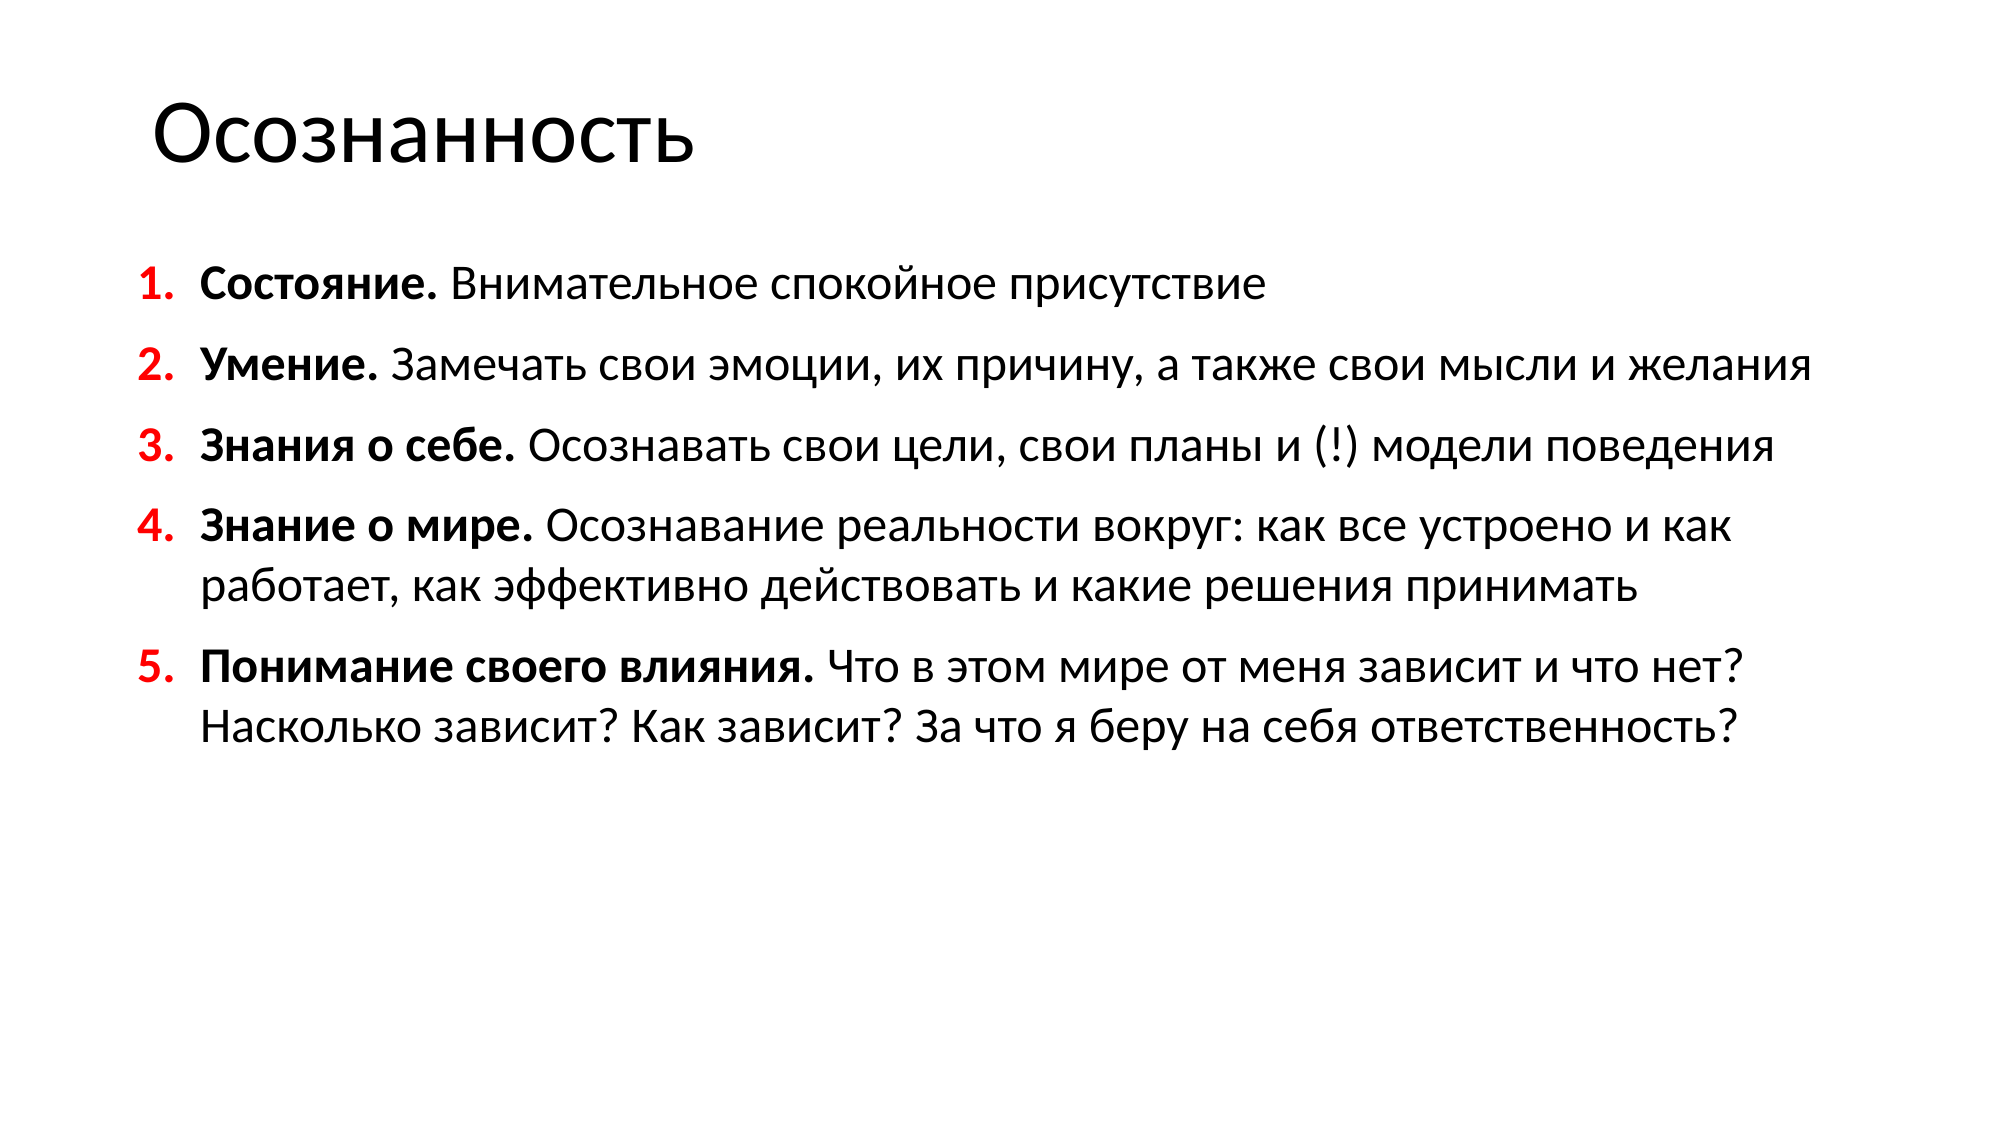

# Осознанность
Состояние. Внимательное спокойное присутствие
Умение. Замечать свои эмоции, их причину, а также свои мысли и желания
Знания о себе. Осознавать свои цели, свои планы и (!) модели поведения
Знание о мире. Осознавание реальности вокруг: как все устроено и как работает, как эффективно действовать и какие решения принимать
Понимание своего влияния. Что в этом мире от меня зависит и что нет? Насколько зависит? Как зависит? За что я беру на себя ответственность?